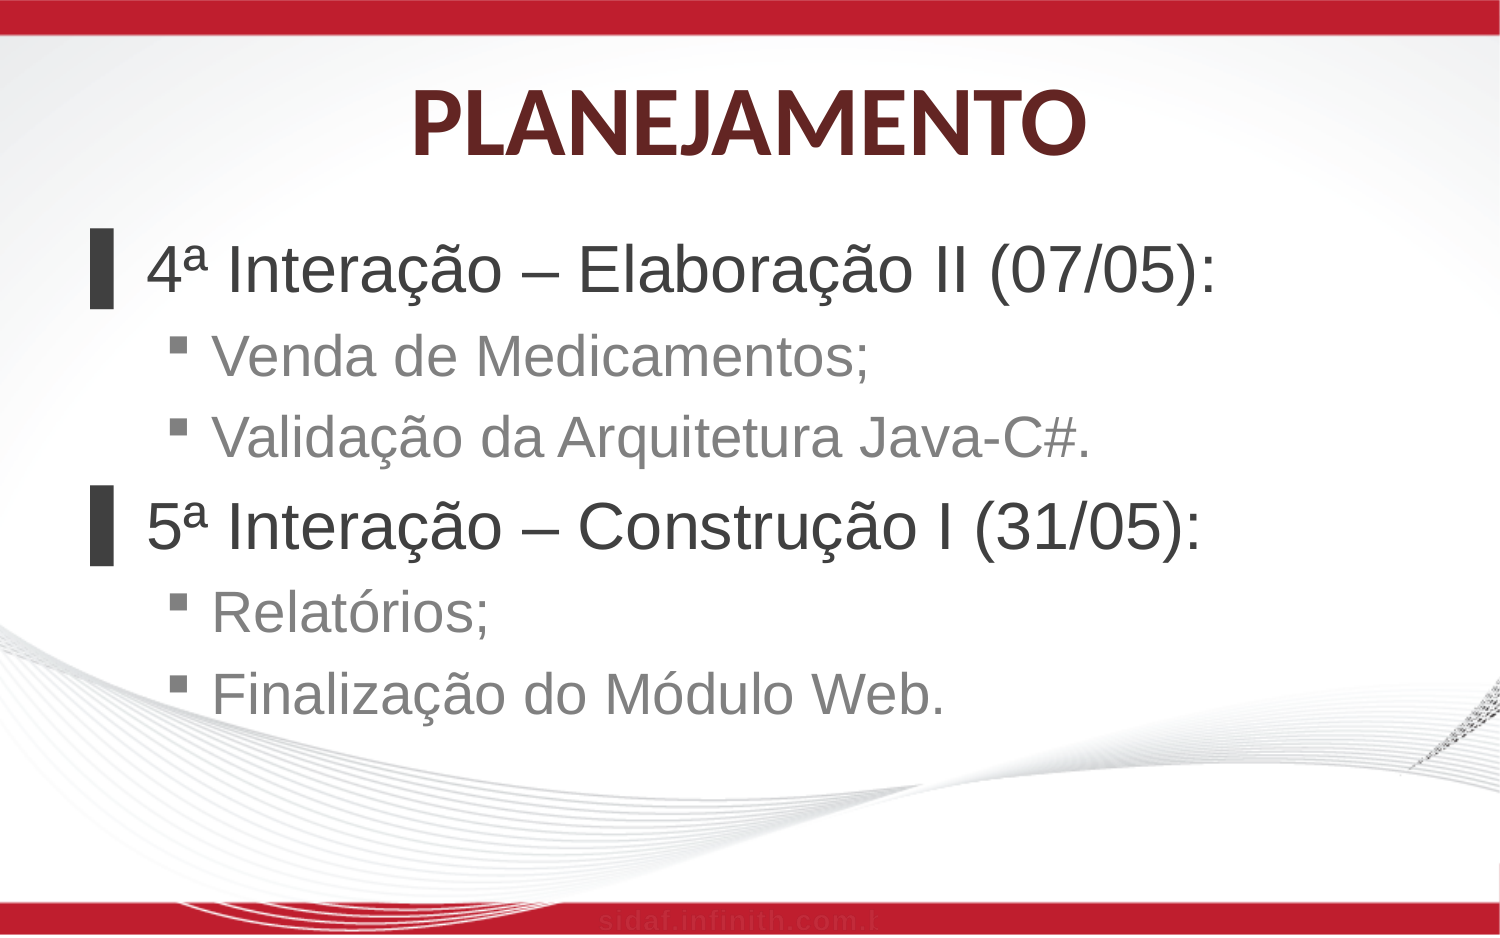

# Planejamento
4ª Interação – Elaboração II (07/05):
Venda de Medicamentos;
Validação da Arquitetura Java-C#.
5ª Interação – Construção I (31/05):
Relatórios;
Finalização do Módulo Web.